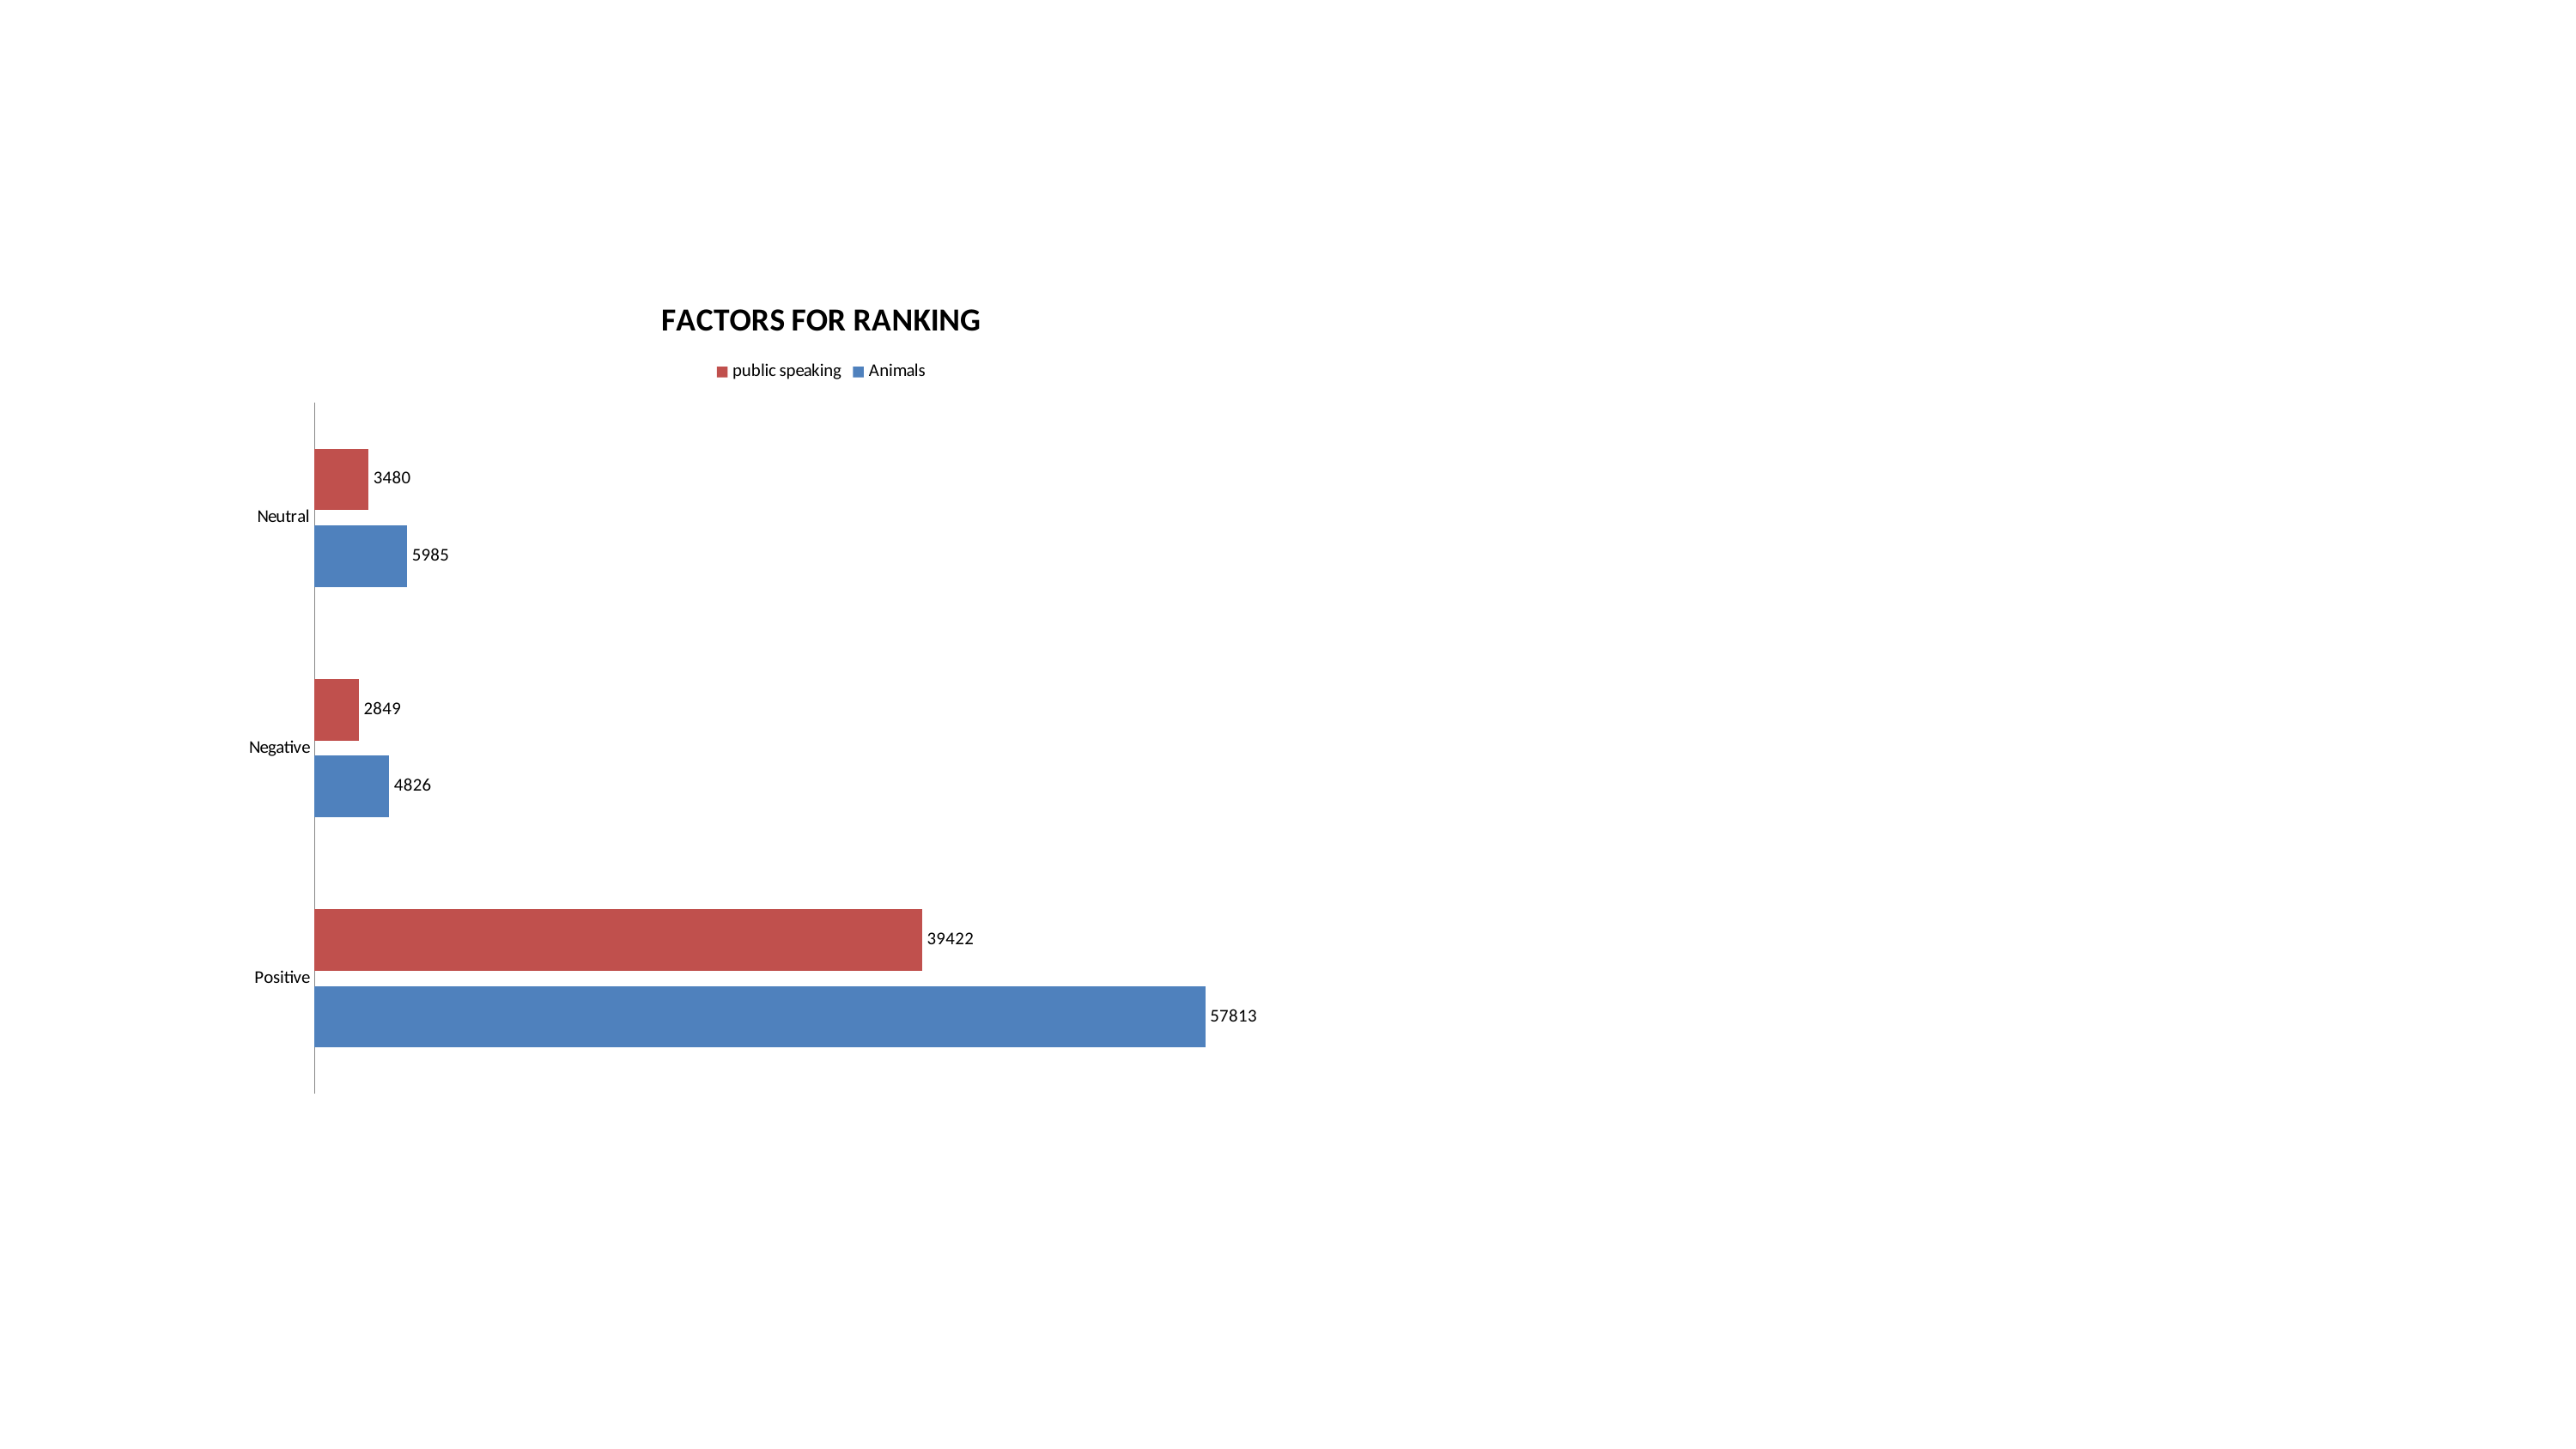

### Chart: FACTORS FOR RANKING

| Category | Animals | public speaking |
|---|---|---|
| Positive | 57813.0 | 39422.0 |
| Negative | 4826.0 | 2849.0 |
| Neutral | 5985.0 | 3480.0 |